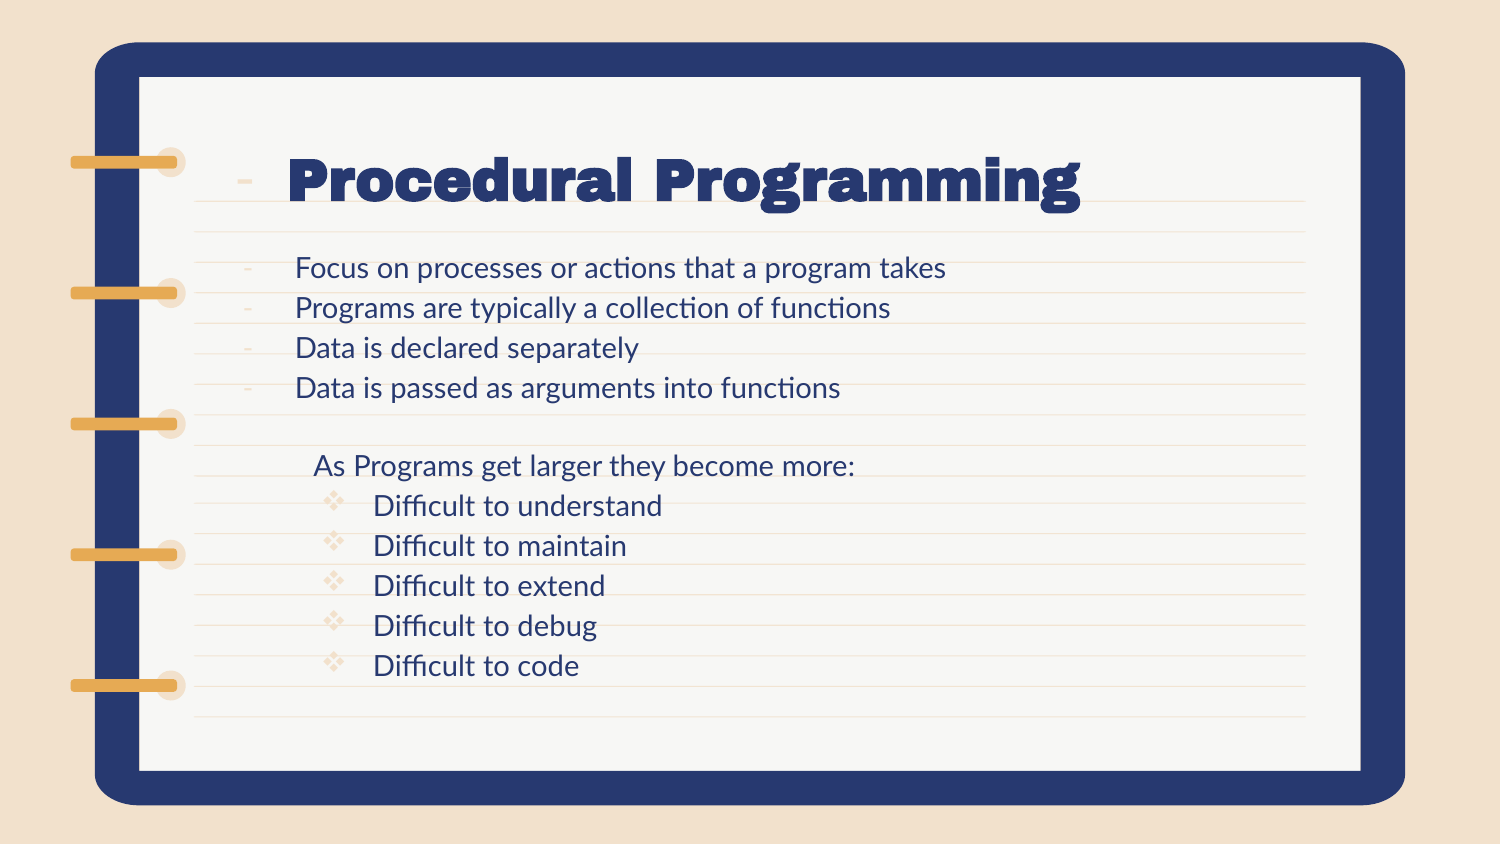

Procedural Programming
Focus on processes or actions that a program takes
Programs are typically a collection of functions
Data is declared separately
Data is passed as arguments into functions
         As Programs get larger they become more:
Difficult to understand
Difficult to maintain
Difficult to extend
Difficult to debug
Difficult to code